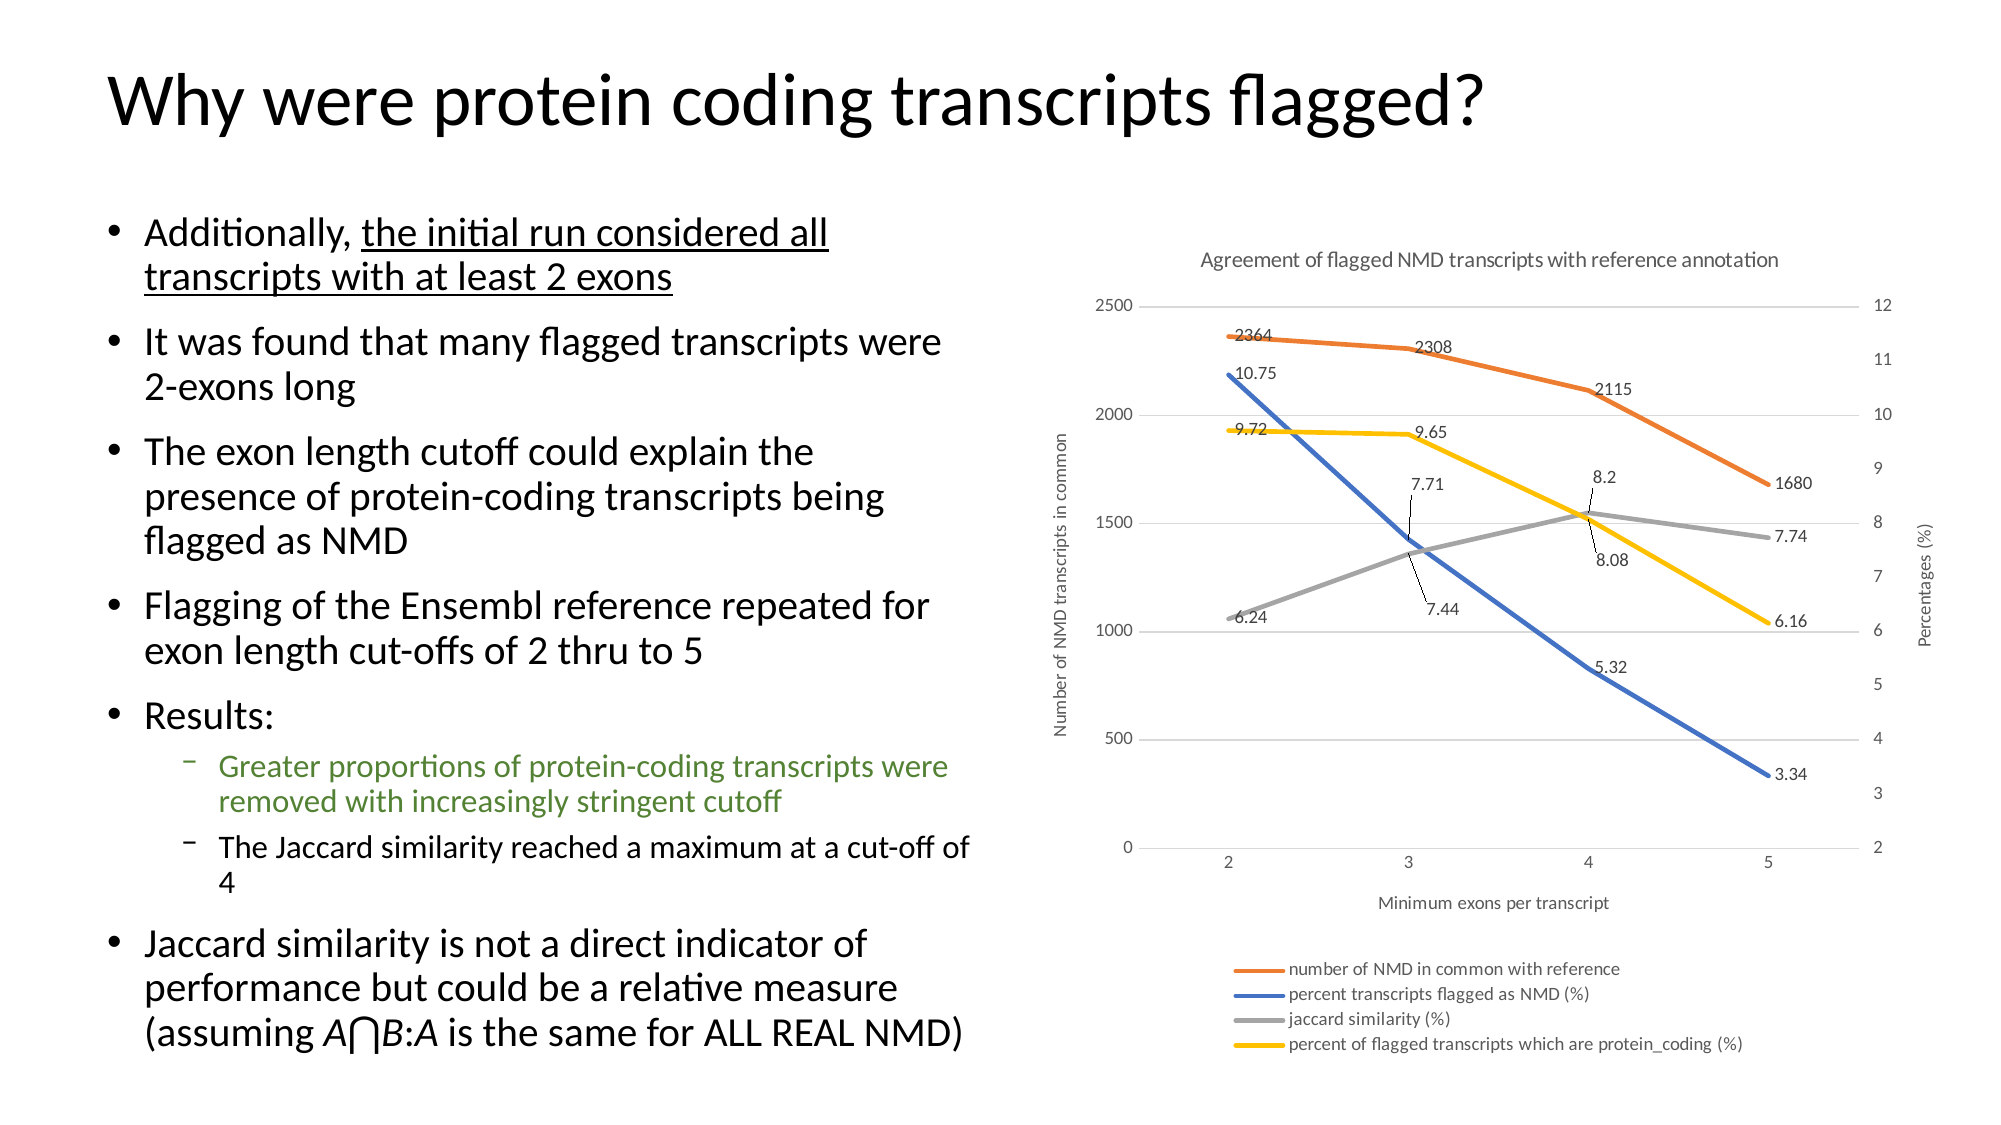

# Why were protein coding transcripts flagged?
Additionally, the initial run considered all transcripts with at least 2 exons
It was found that many flagged transcripts were 2-exons long
The exon length cutoff could explain the presence of protein-coding transcripts being flagged as NMD
Flagging of the Ensembl reference repeated for exon length cut-offs of 2 thru to 5
Results:
Greater proportions of protein-coding transcripts were removed with increasingly stringent cutoff
The Jaccard similarity reached a maximum at a cut-off of 4
Jaccard similarity is not a direct indicator of performance but could be a relative measure (assuming A⋂B:A is the same for ALL REAL NMD)

### Chart: Agreement of flagged NMD transcripts with reference annotation

| Category | number of NMD in common with reference | percent transcripts flagged as NMD (%) | jaccard similarity (%) | percent of flagged transcripts which are protein_coding (%) |
|---|---|---|---|---|
| 2 | 2364.0 | 10.75 | 6.24 | 9.72 |
| 3 | 2308.0 | 7.71 | 7.44 | 9.65 |
| 4 | 2115.0 | 5.32 | 8.2 | 8.08 |
| 5 | 1680.0 | 3.34 | 7.74 | 6.16 |